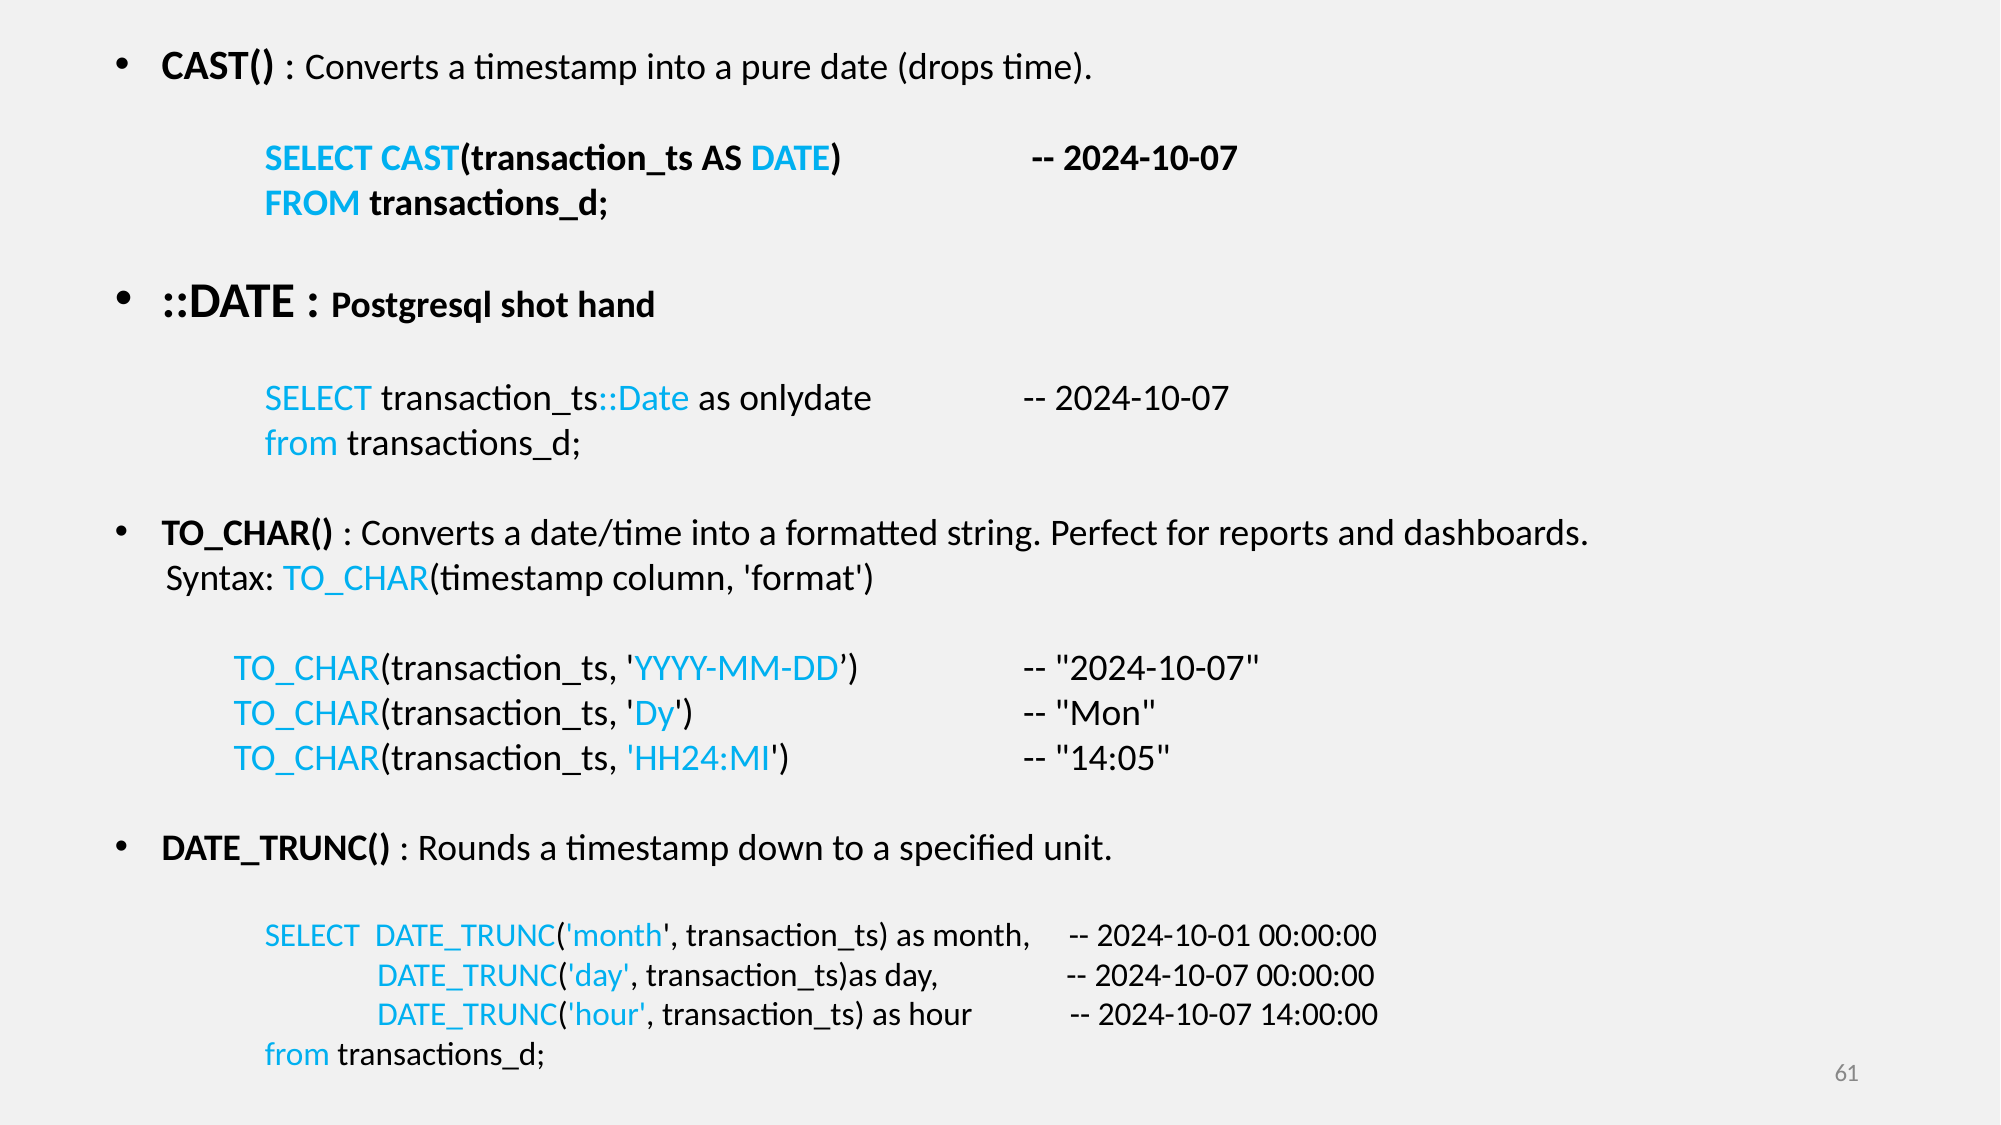

CAST() : Converts a timestamp into a pure date (drops time).

	SELECT CAST(transaction_ts AS DATE) 		  -- 2024-10-07
	FROM transactions_d;

::DATE : Postgresql shot hand

	SELECT transaction_ts::Date as onlydate 	 -- 2024-10-07
	from transactions_d;

TO_CHAR() : Converts a date/time into a formatted string. Perfect for reports and dashboards.
      Syntax: TO_CHAR(timestamp column, 'format')

              TO_CHAR(transaction_ts, 'YYYY-MM-DD’) 	 -- "2024-10-07"
              TO_CHAR(transaction_ts, 'Dy')         		 -- "Mon"
              TO_CHAR(transaction_ts, 'HH24:MI')    		 -- "14:05"

DATE_TRUNC() : Rounds a timestamp down to a specified unit.

	SELECT  DATE_TRUNC('month', transaction_ts) as month,     -- 2024-10-01 00:00:00
   	               DATE_TRUNC('day', transaction_ts)as day,                 -- 2024-10-07 00:00:00
  	               DATE_TRUNC('hour', transaction_ts) as hour             -- 2024-10-07 14:00:00
	from transactions_d;

61